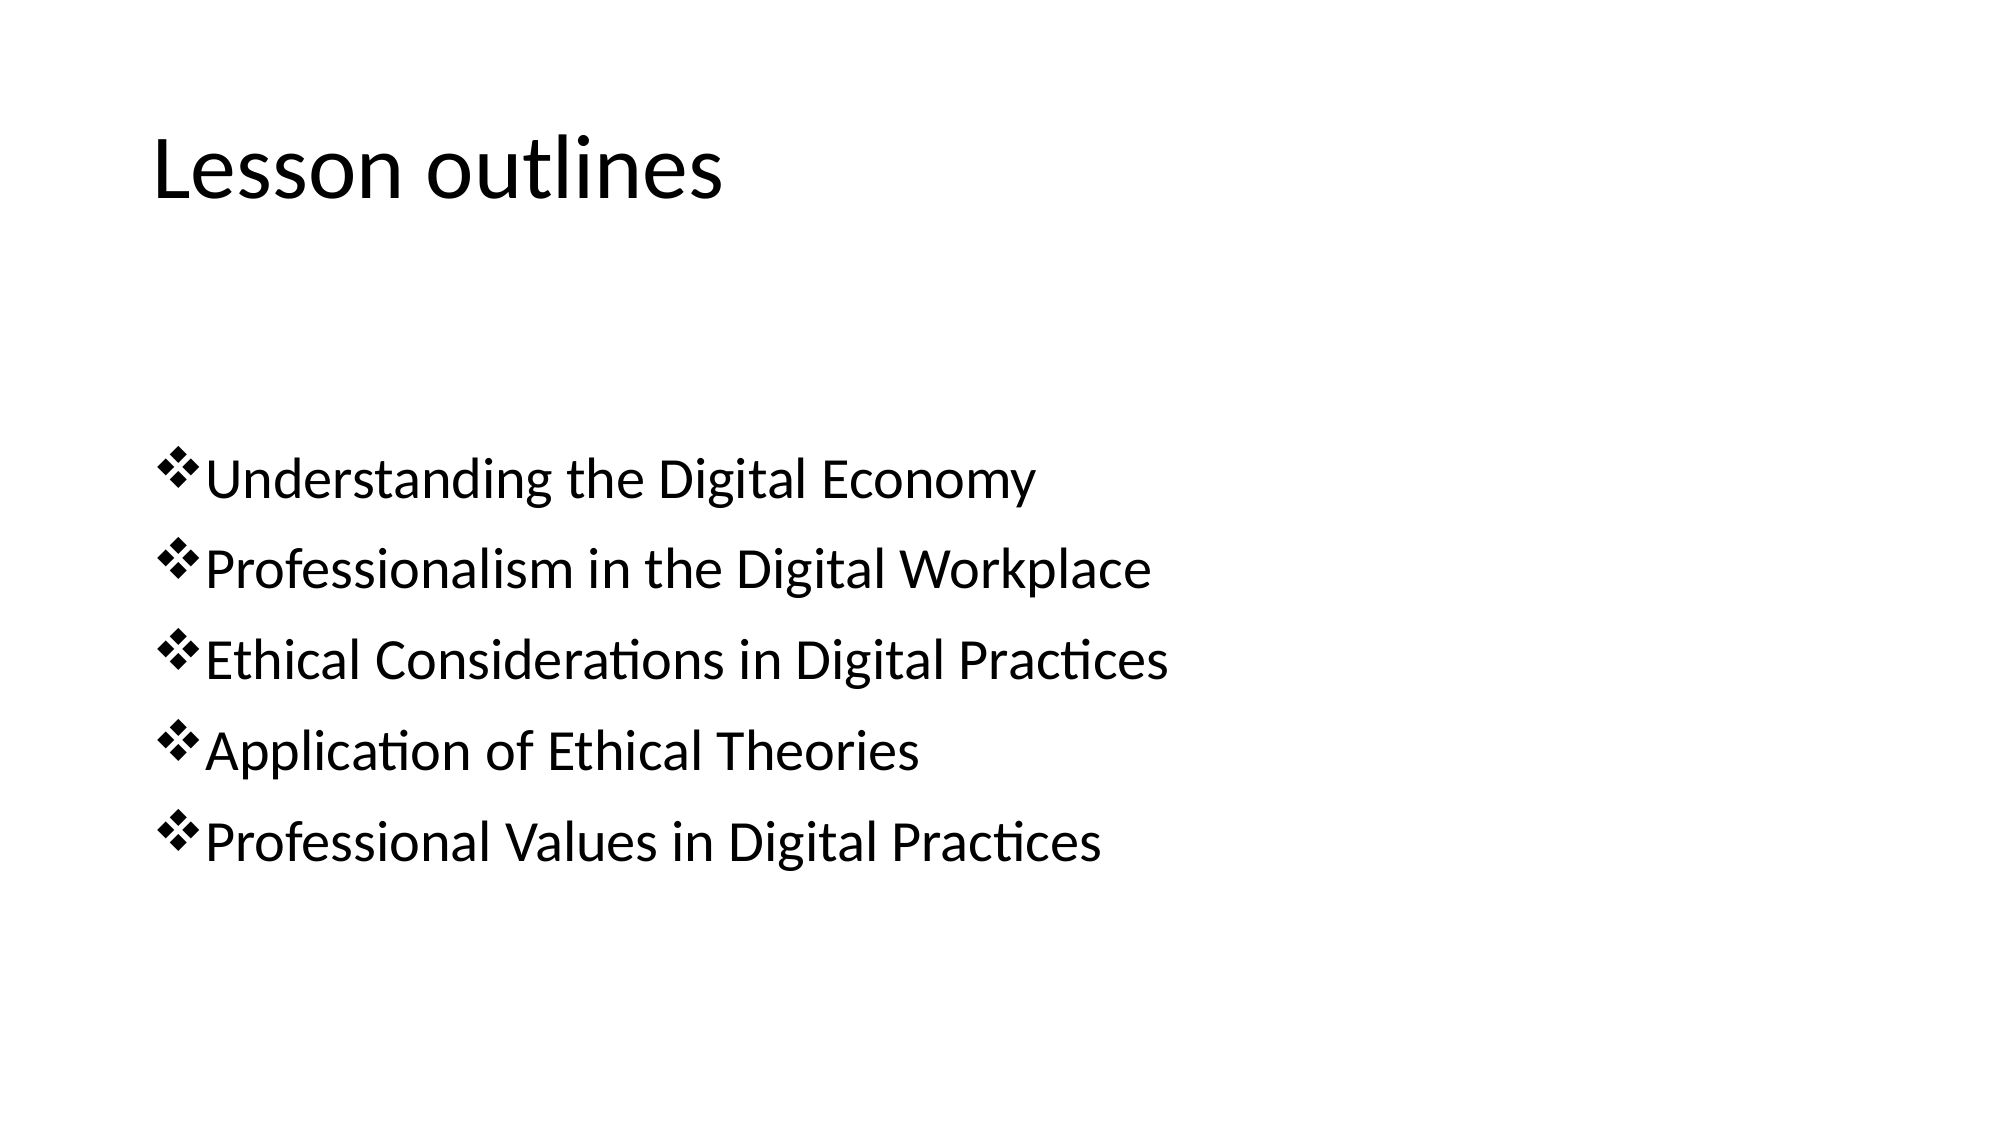

# Lesson outlines
Understanding the Digital Economy
Professionalism in the Digital Workplace
Ethical Considerations in Digital Practices
Application of Ethical Theories
Professional Values in Digital Practices